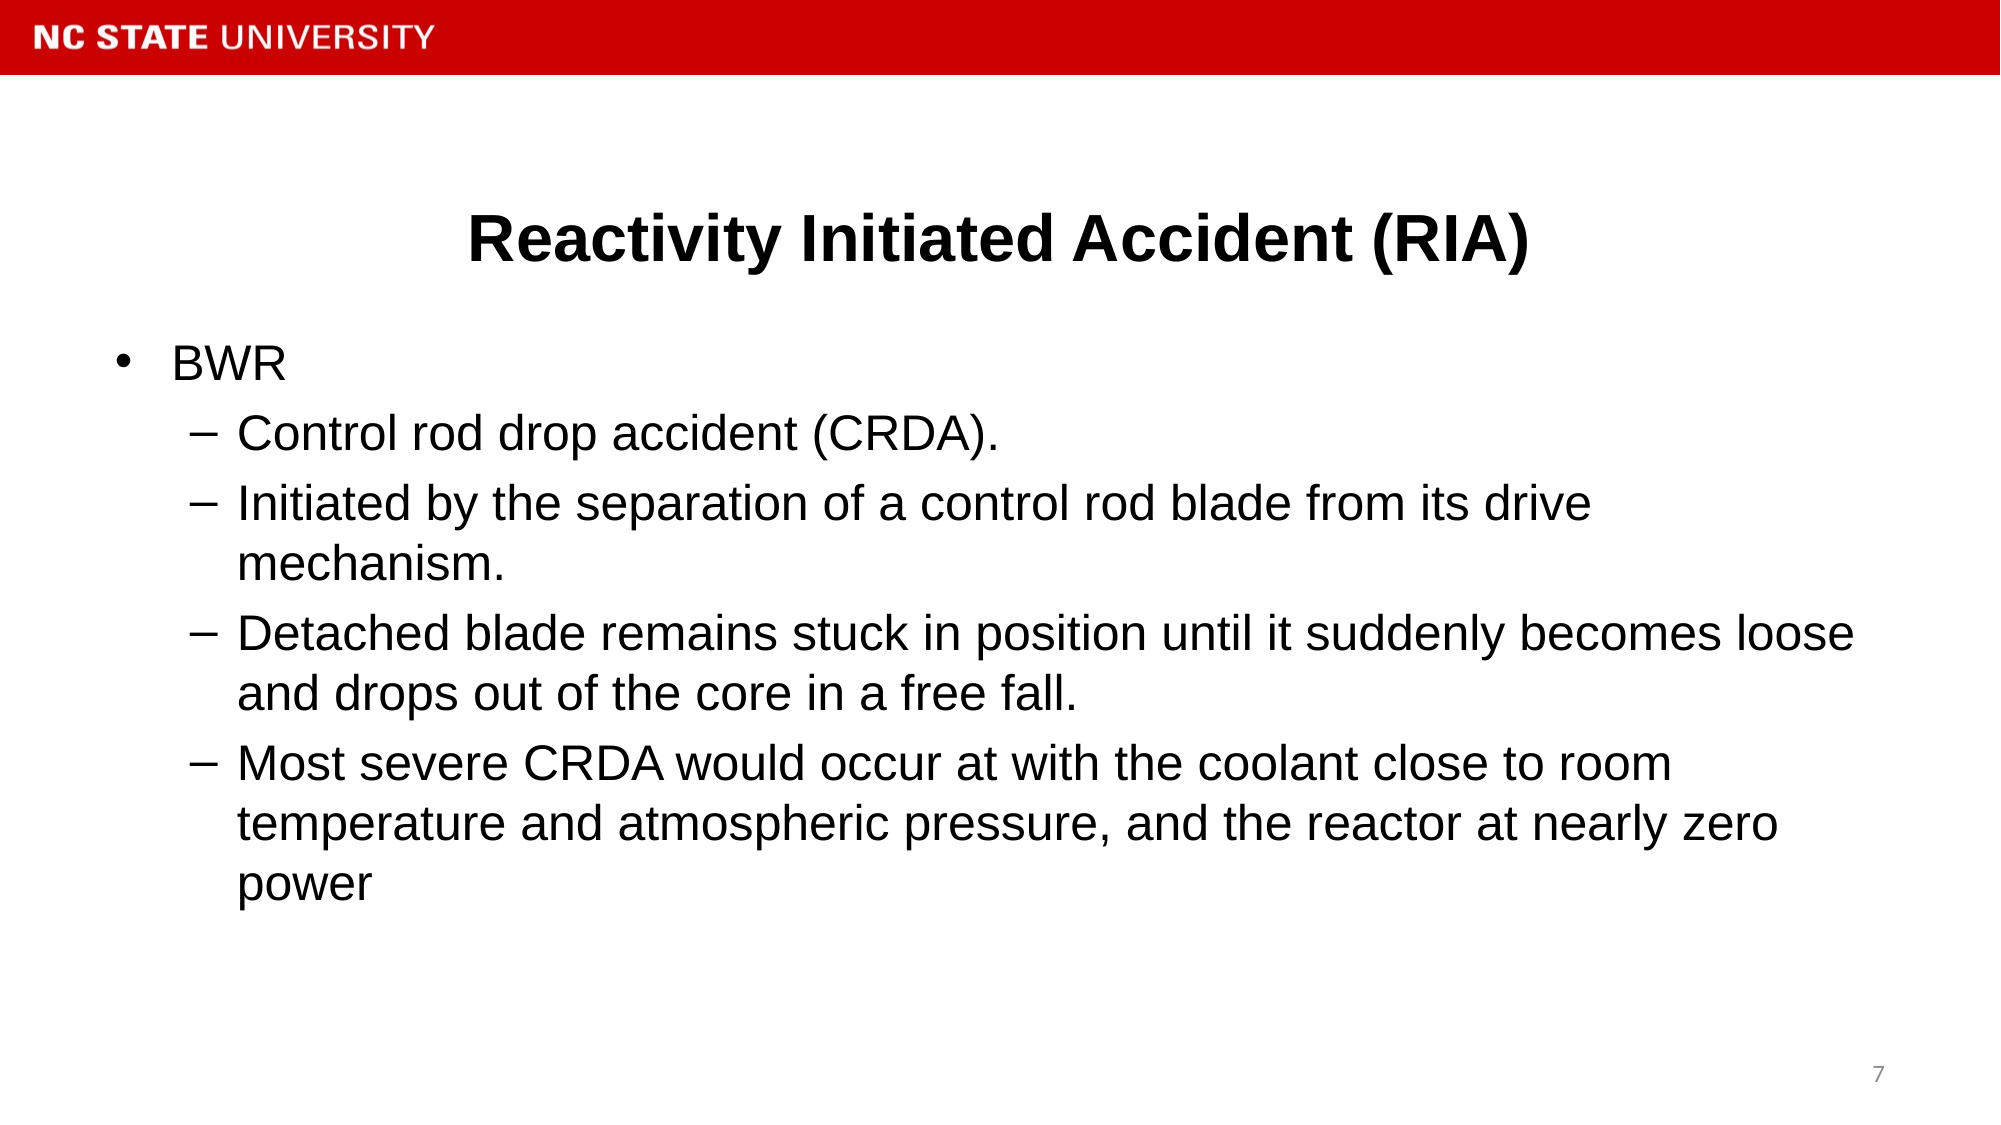

# Reactivity Initiated Accident (RIA)
BWR
Control rod drop accident (CRDA).
Initiated by the separation of a control rod blade from its drive	mechanism.
Detached blade remains stuck in position until it suddenly becomes loose and drops out of the core in a free fall.
Most severe CRDA would occur at with the coolant close to room temperature and atmospheric pressure, and the reactor at nearly zero power

7